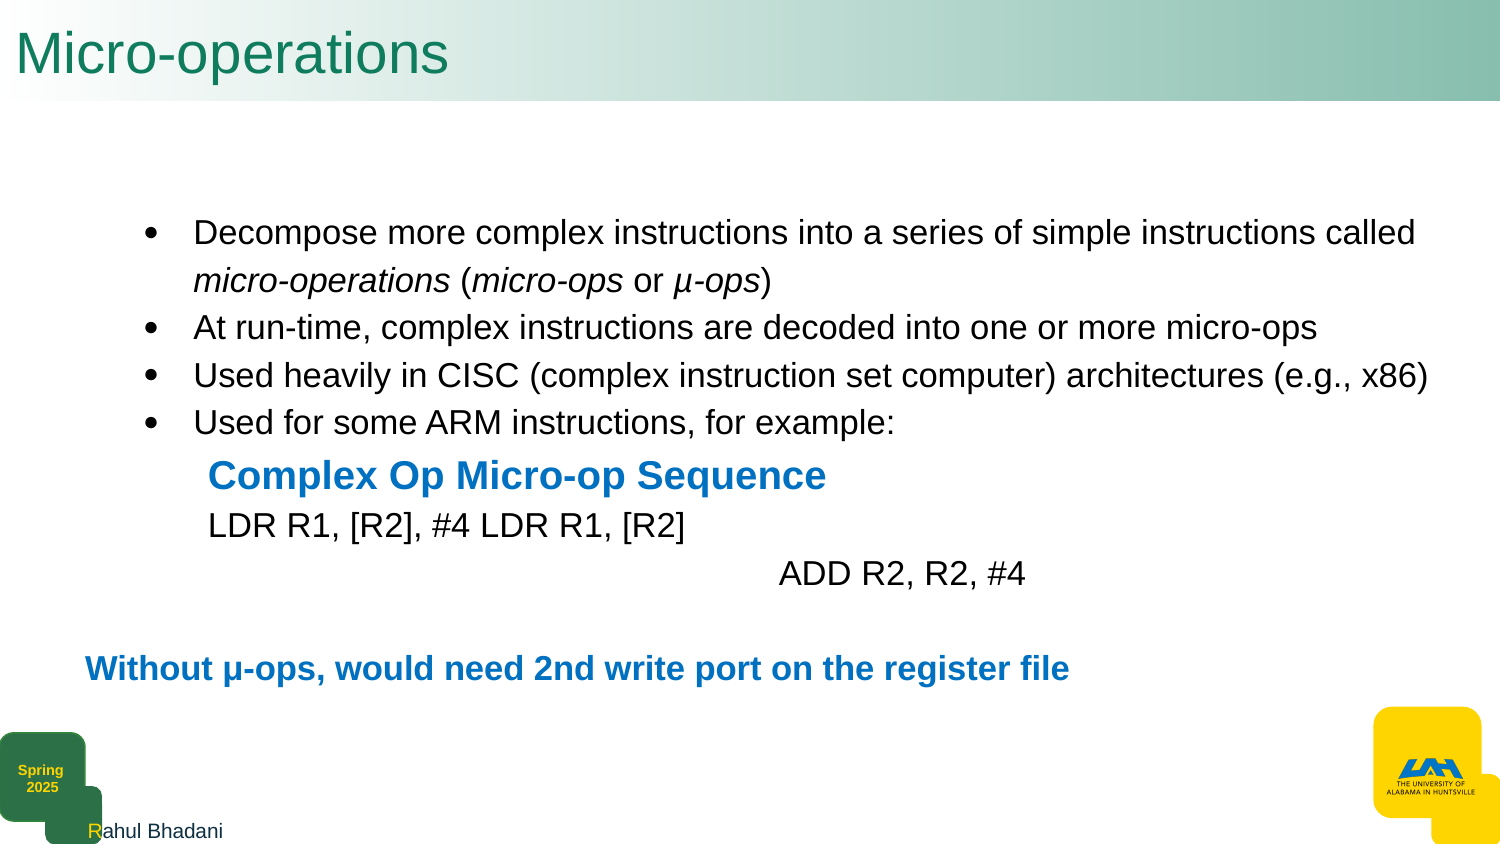

# Micro-operations​
Decompose more complex instructions into a series of simple instructions called micro-operations (micro-ops or µ-ops)​
At run-time, complex instructions are decoded into one or more micro-ops​
Used heavily in CISC (complex instruction set computer) architectures (e.g., x86)​
Used for some ARM instructions, for example:​
Complex Op Micro-op Sequence​
LDR R1, [R2], #4 LDR R1, [R2]​
ADD R2, R2, #4​
​
  Without μ-ops, would need 2nd write port on the register file​